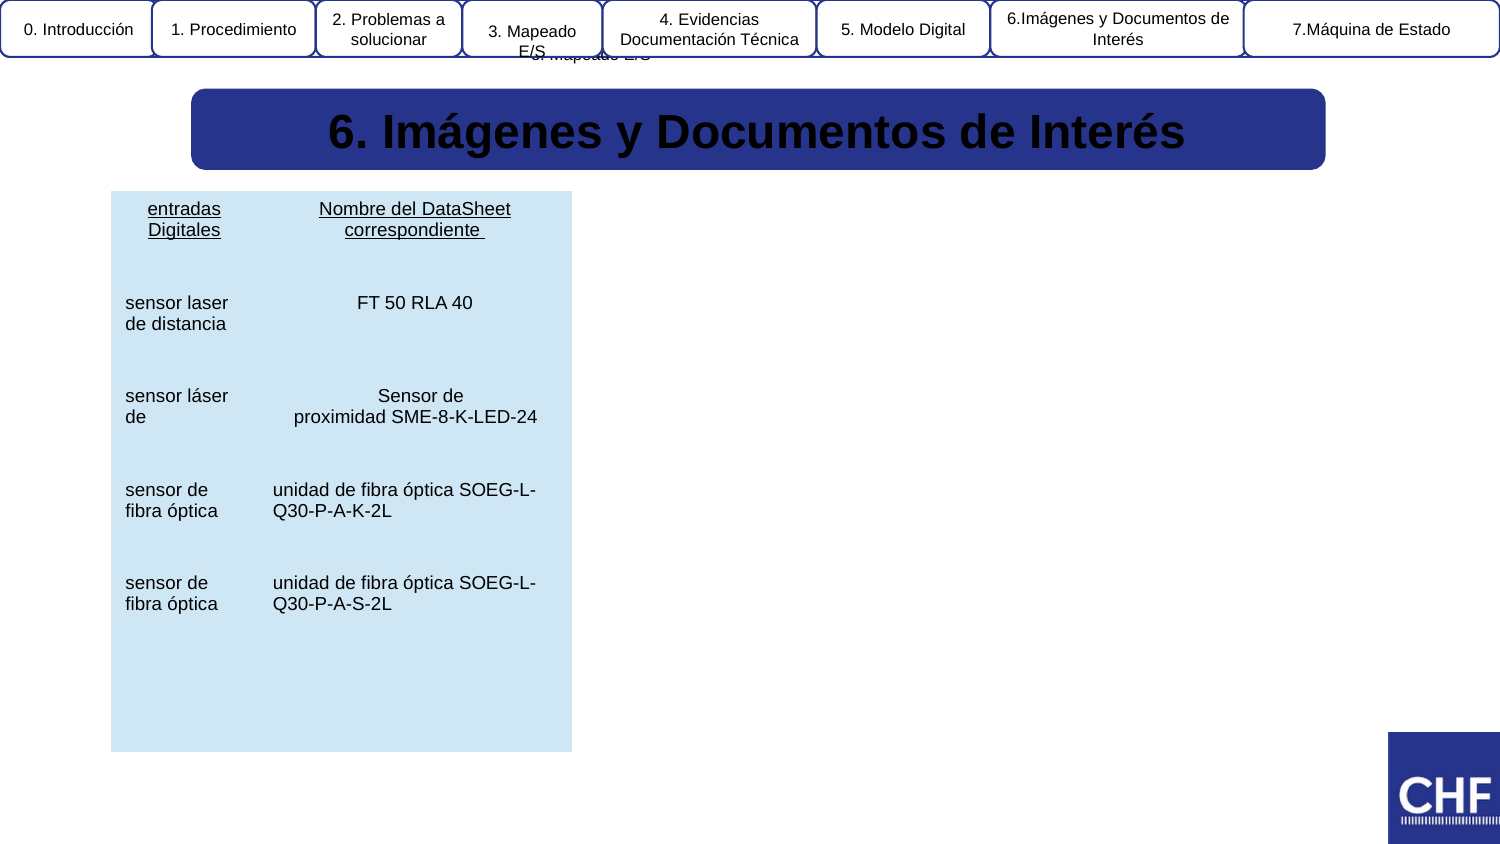

0. Introducción
0. Introducción
1. Procedimiento
1. Procedimiento
2. Problemas a solucionar
2. Problemas a solucionar

3. Mapeado E/S

3. Mapeado E/S

4. Evidencias Documentación Técnica
4. Evidencias Documentación Técnica
5. Modelo Digital
5. Modelo Digital
7.Máquina de Estado
15
15
6.Imágenes y Documentos de Interés
6.Imágenes y Documentos de Interés
6. Imágenes y Documentos de Interés
| entradas Digitales | Nombre del DataSheet correspondiente |
| --- | --- |
| sensor laser de distancia | FT 50 RLA 40 |
| sensor láser de | Sensor de proximidad SME-8-K-LED-24 |
| sensor de fibra óptica | unidad de fibra óptica SOEG-L-Q30-P-A-K-2L |
| sensor de fibra óptica | unidad de fibra óptica SOEG-L-Q30-P-A-S-2L |
|  |  |